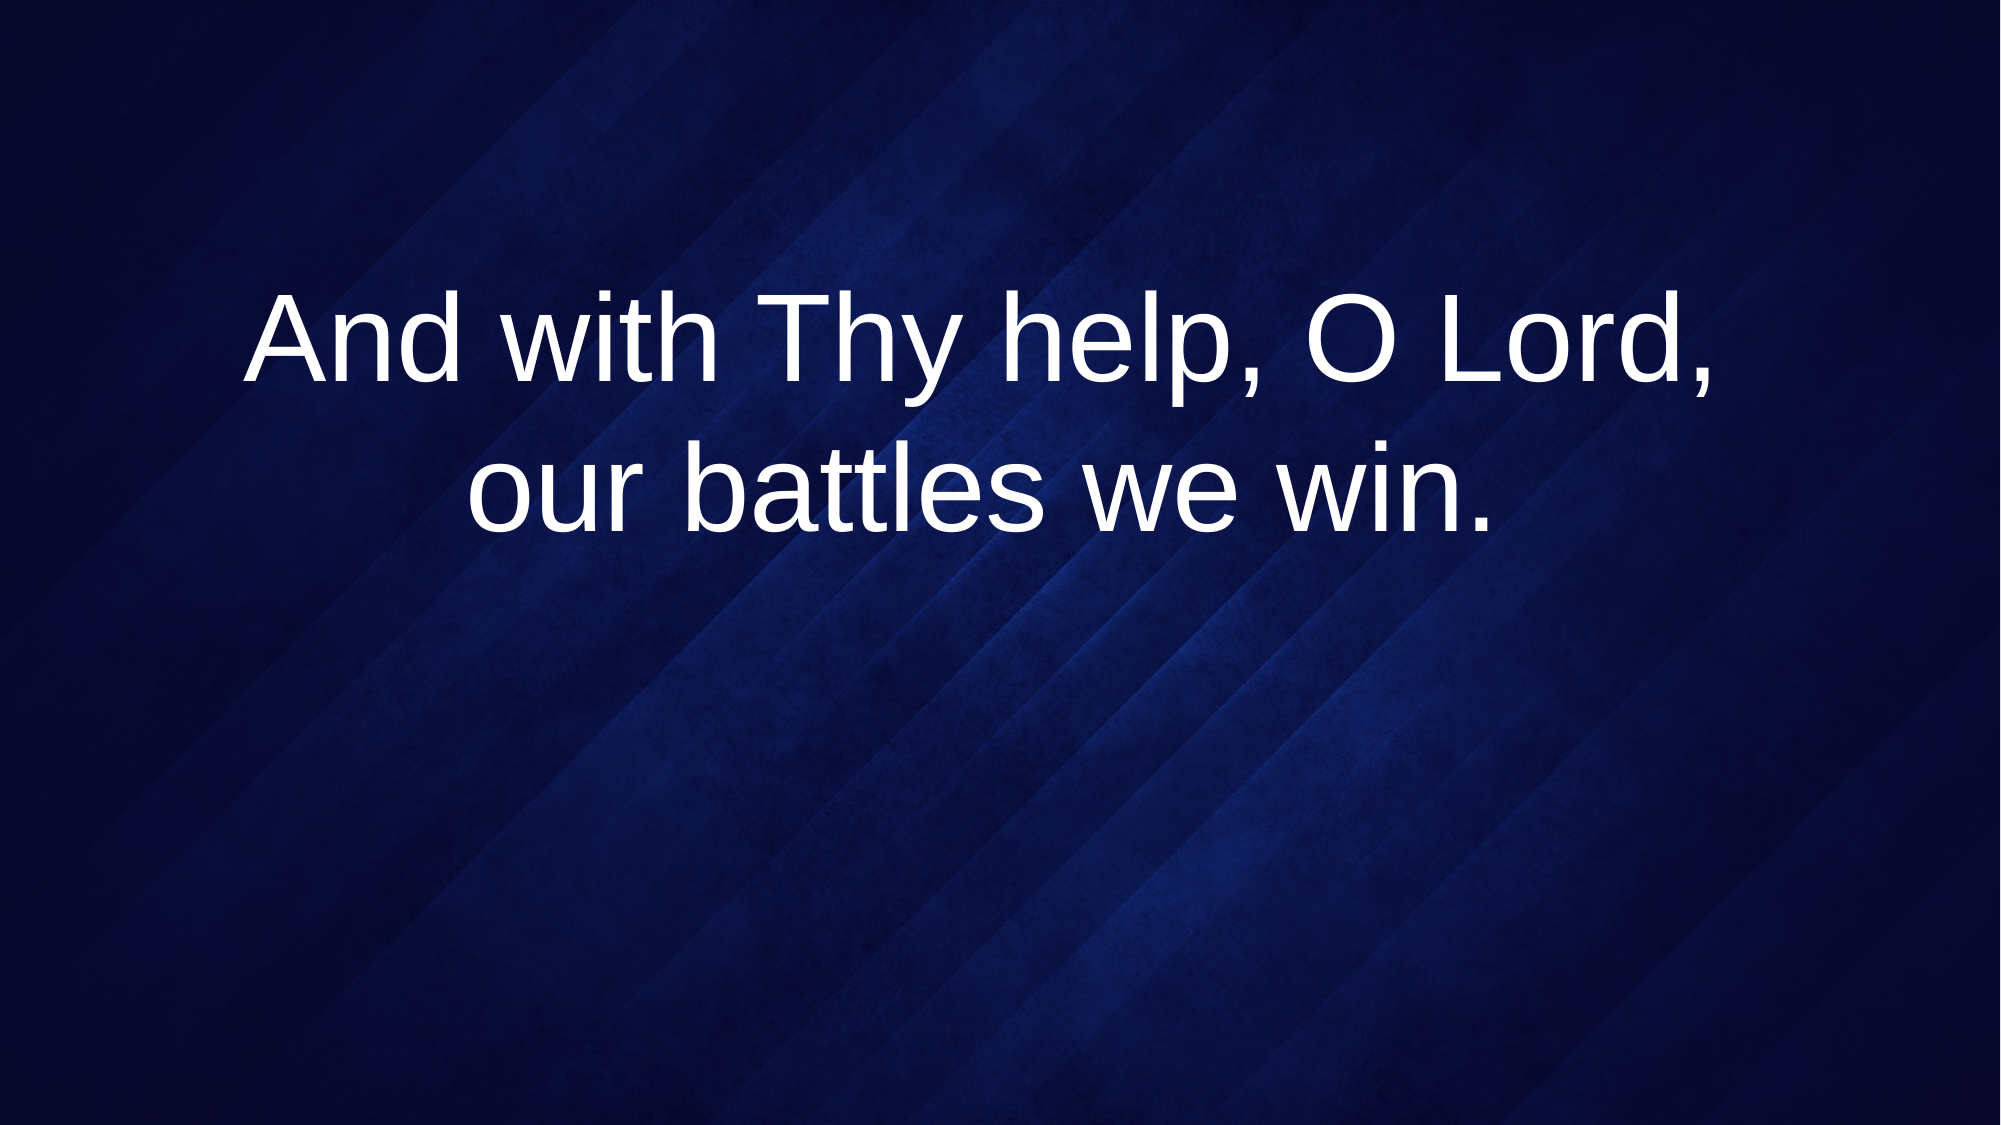

# And with Thy help, O Lord, our battles we win.